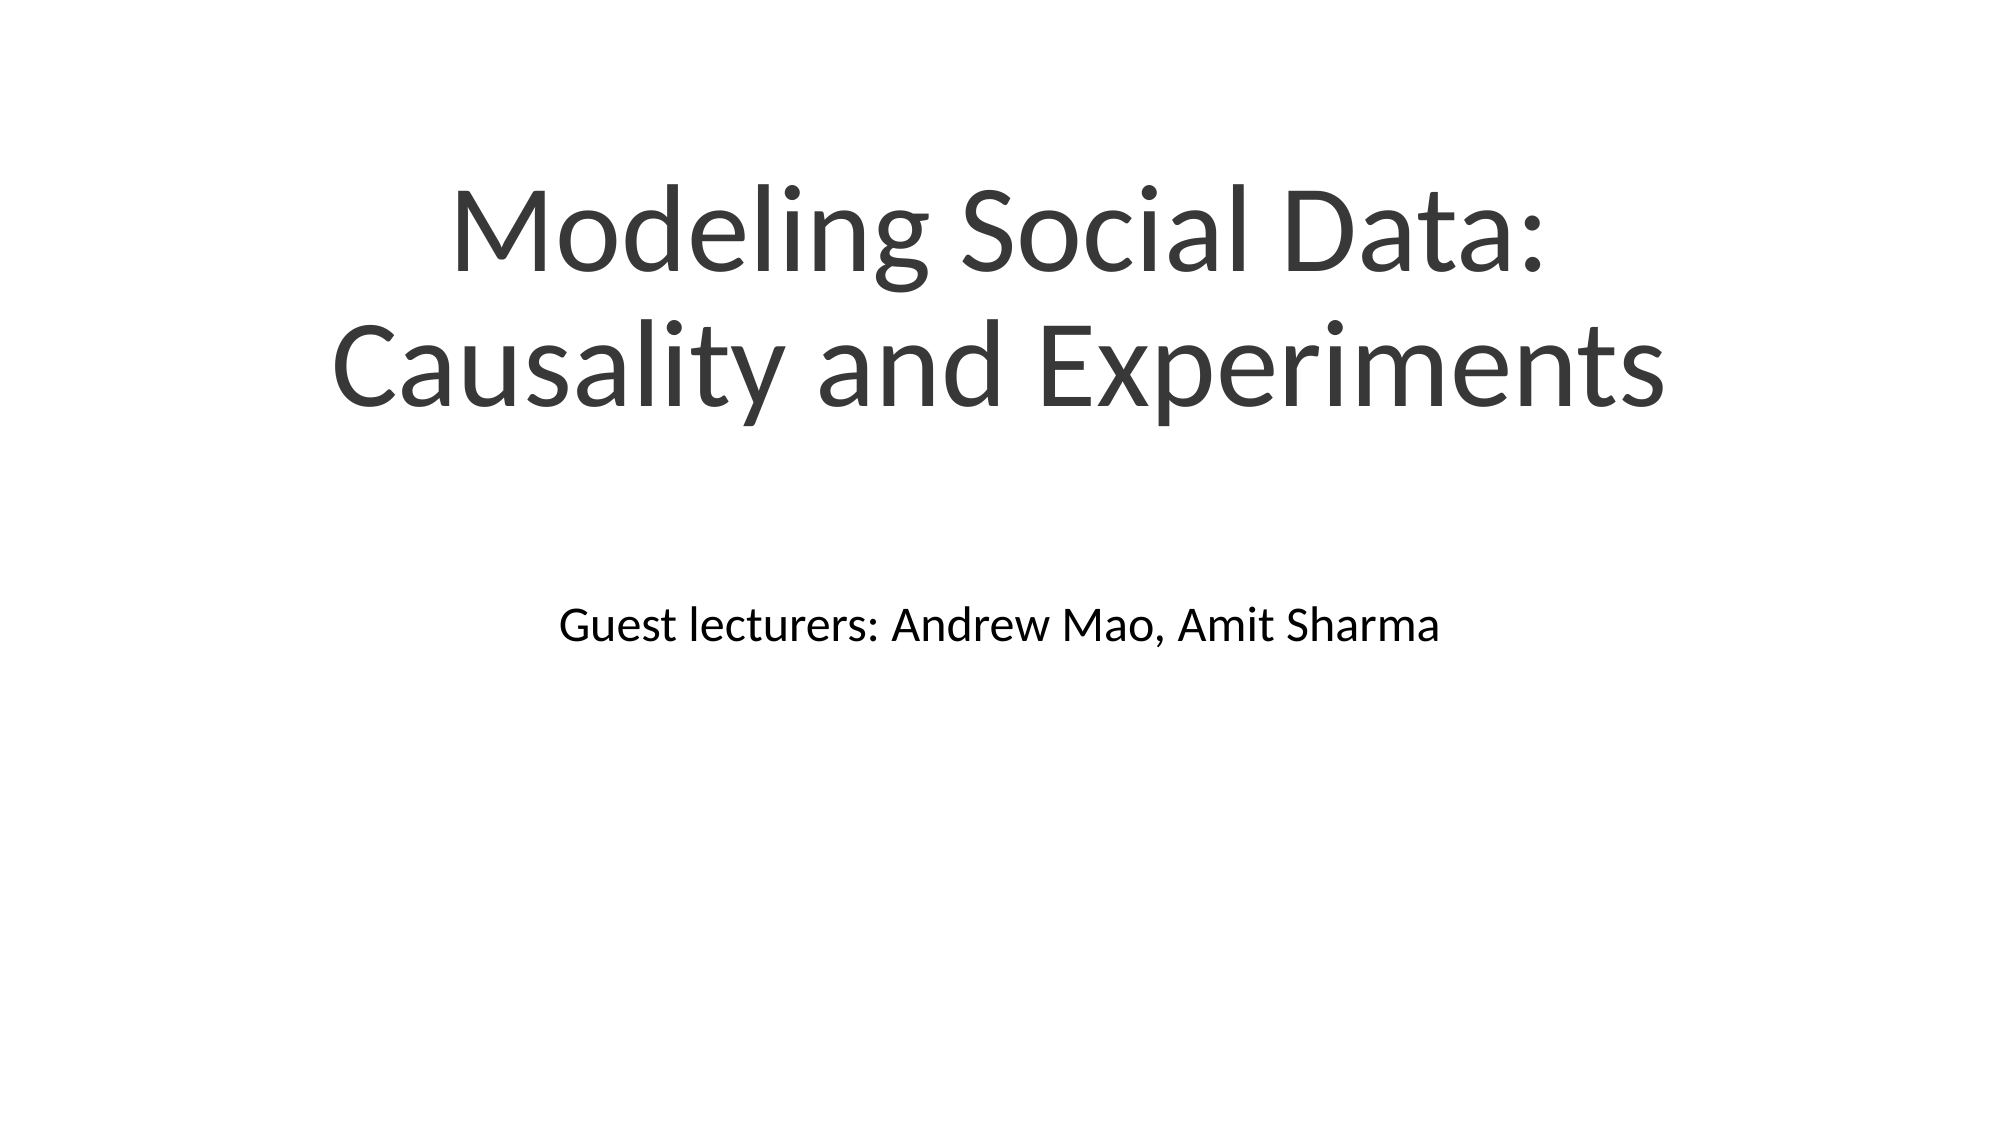

# Modeling Social Data: Causality and Experiments

Guest lecturers: Andrew Mao, Amit Sharma